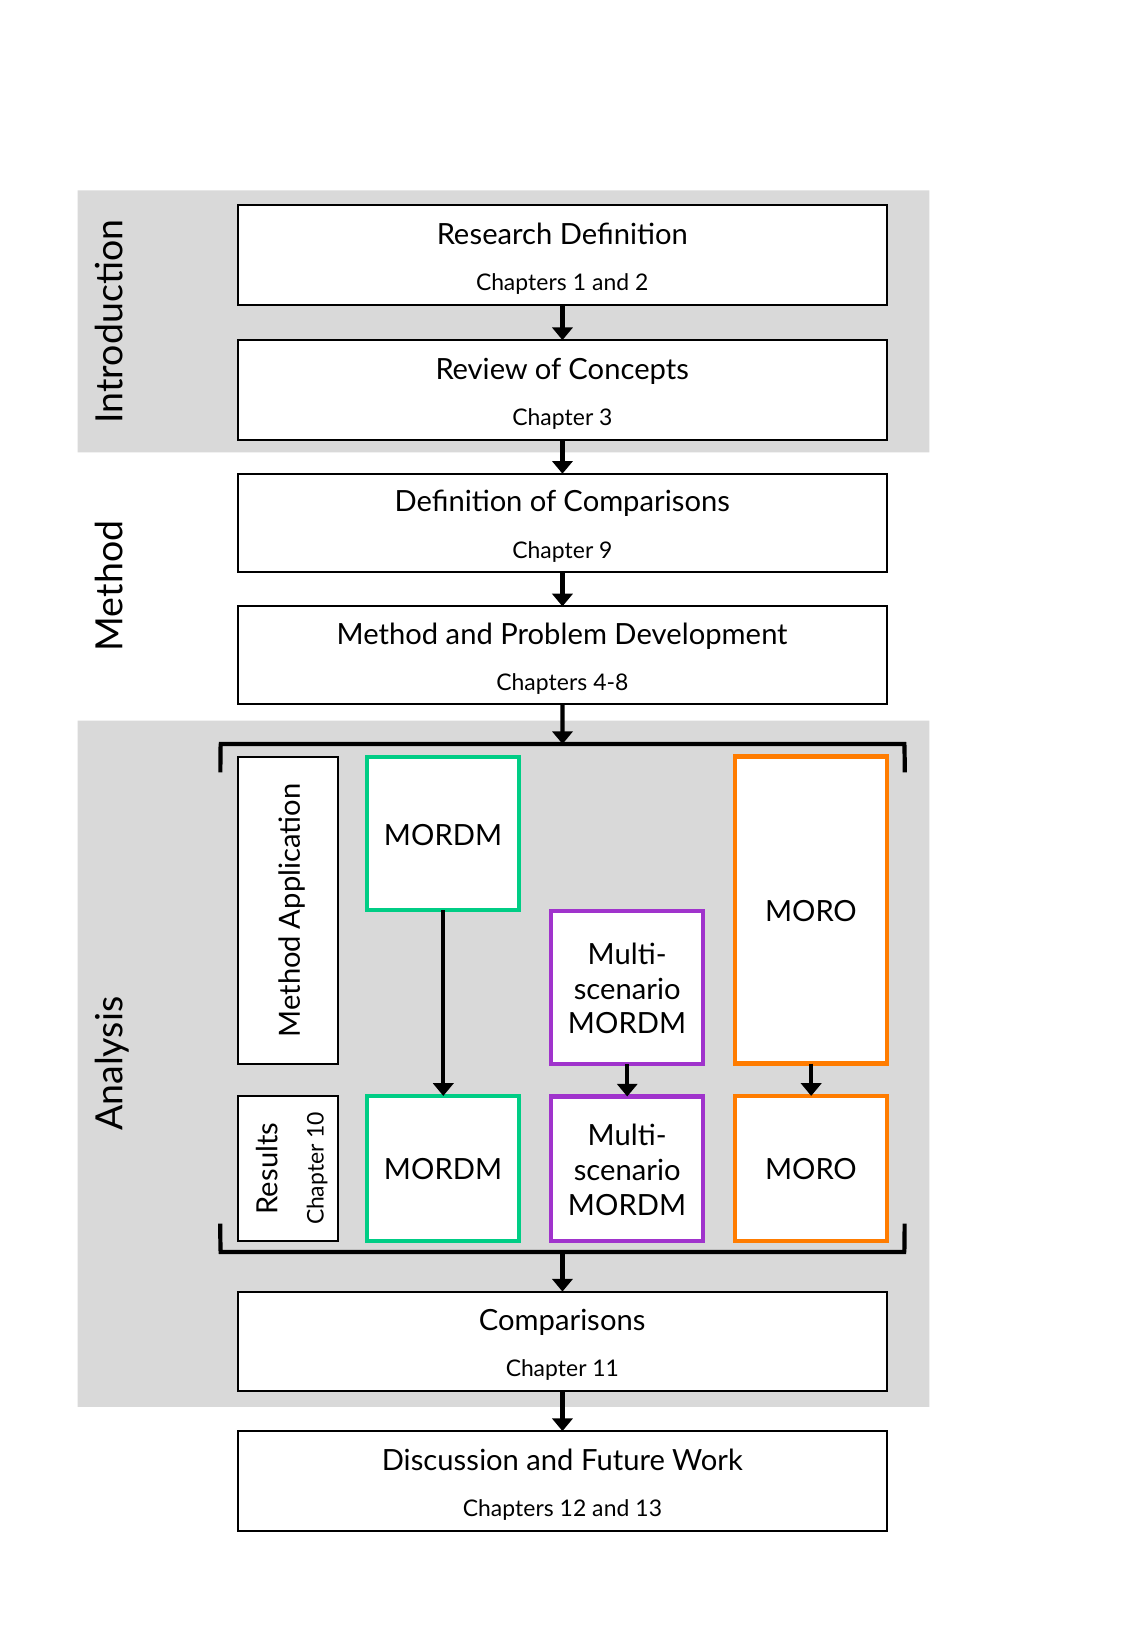

Introduction
Research Definition

Chapters 1 and 2
Review of Concepts

Chapter 3

Definition of Comparisons

Chapter 9
Method and Problem Development

Chapters 4-8
MORO
Method Application
MORDM

Multi-scenario MORDM
Results

Chapter 10
MORDM
MORO
Multi-scenario MORDM
Comparisons

Chapter 11
Discussion and Future Work

Chapters 12 and 13
Method
Analysis